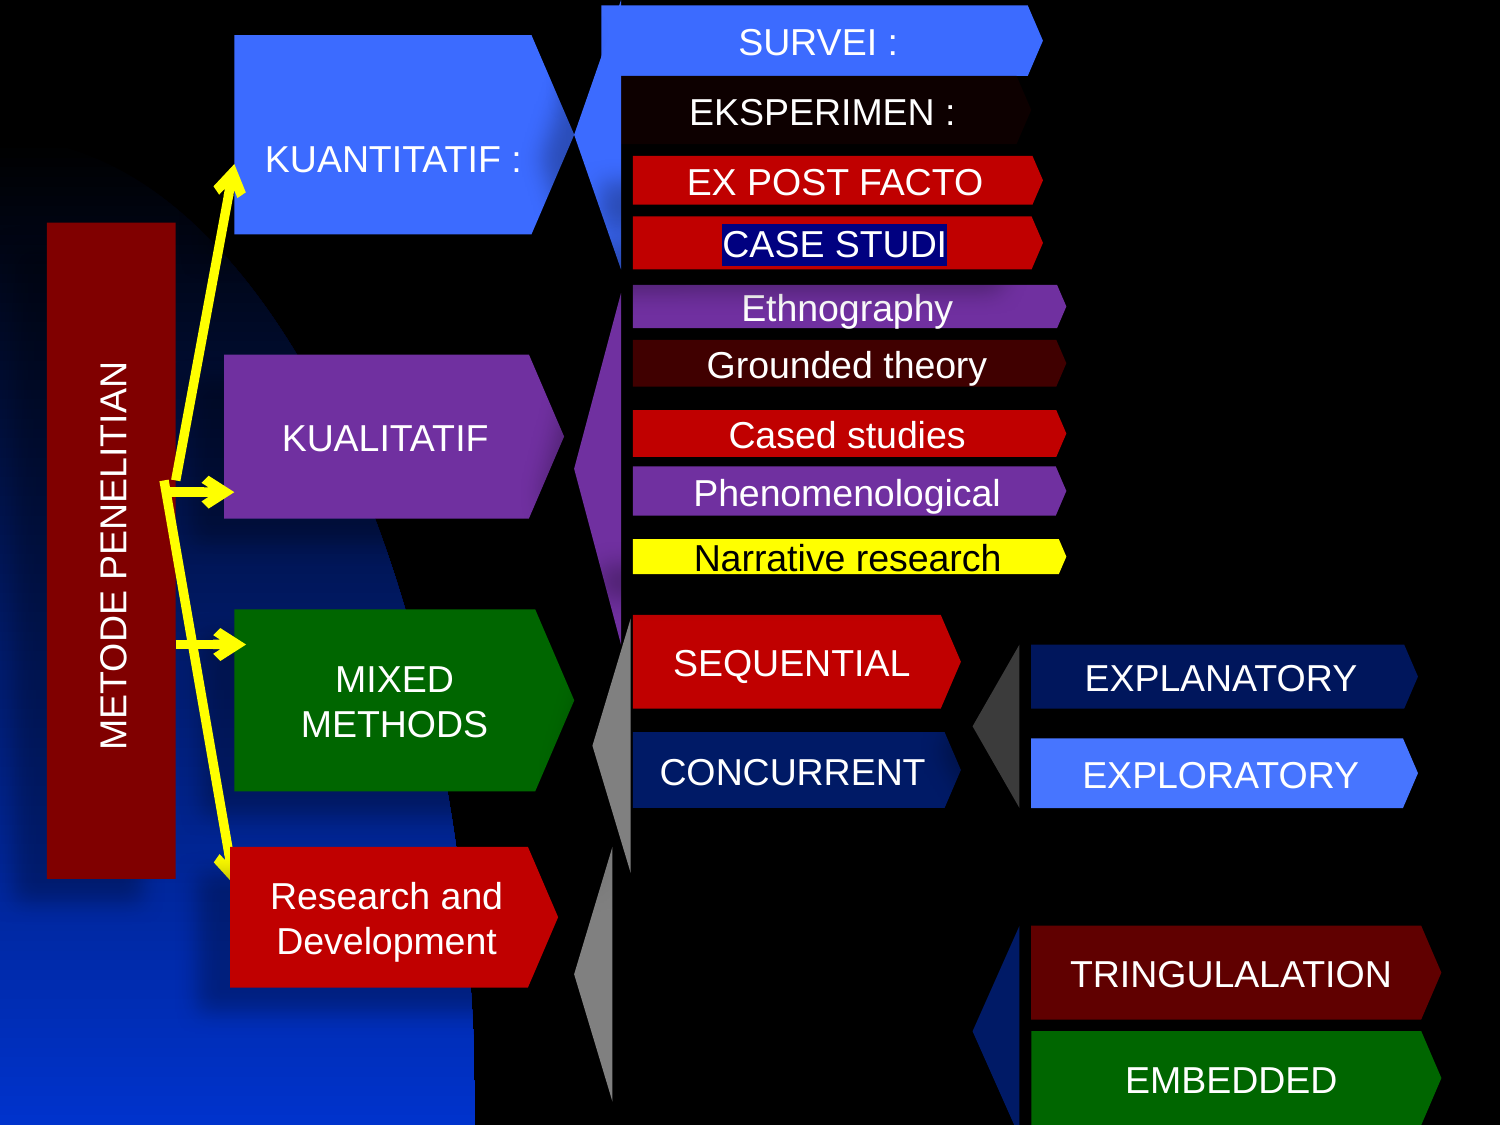

SURVEI :

KUANTITATIF :
EKSPERIMEN :

EX POST FACTO
CASE STUDI
METODE PENELITIAN
Ethnography
Grounded theory
KUALITATIF
Cased studies

Phenomenological
Narrative research
MIXED METHODS
SEQUENTIAL
EXPLANATORY

CONCURRENT
EXPLORATORY
Research and Development
TRINGULALATION

EMBEDDED